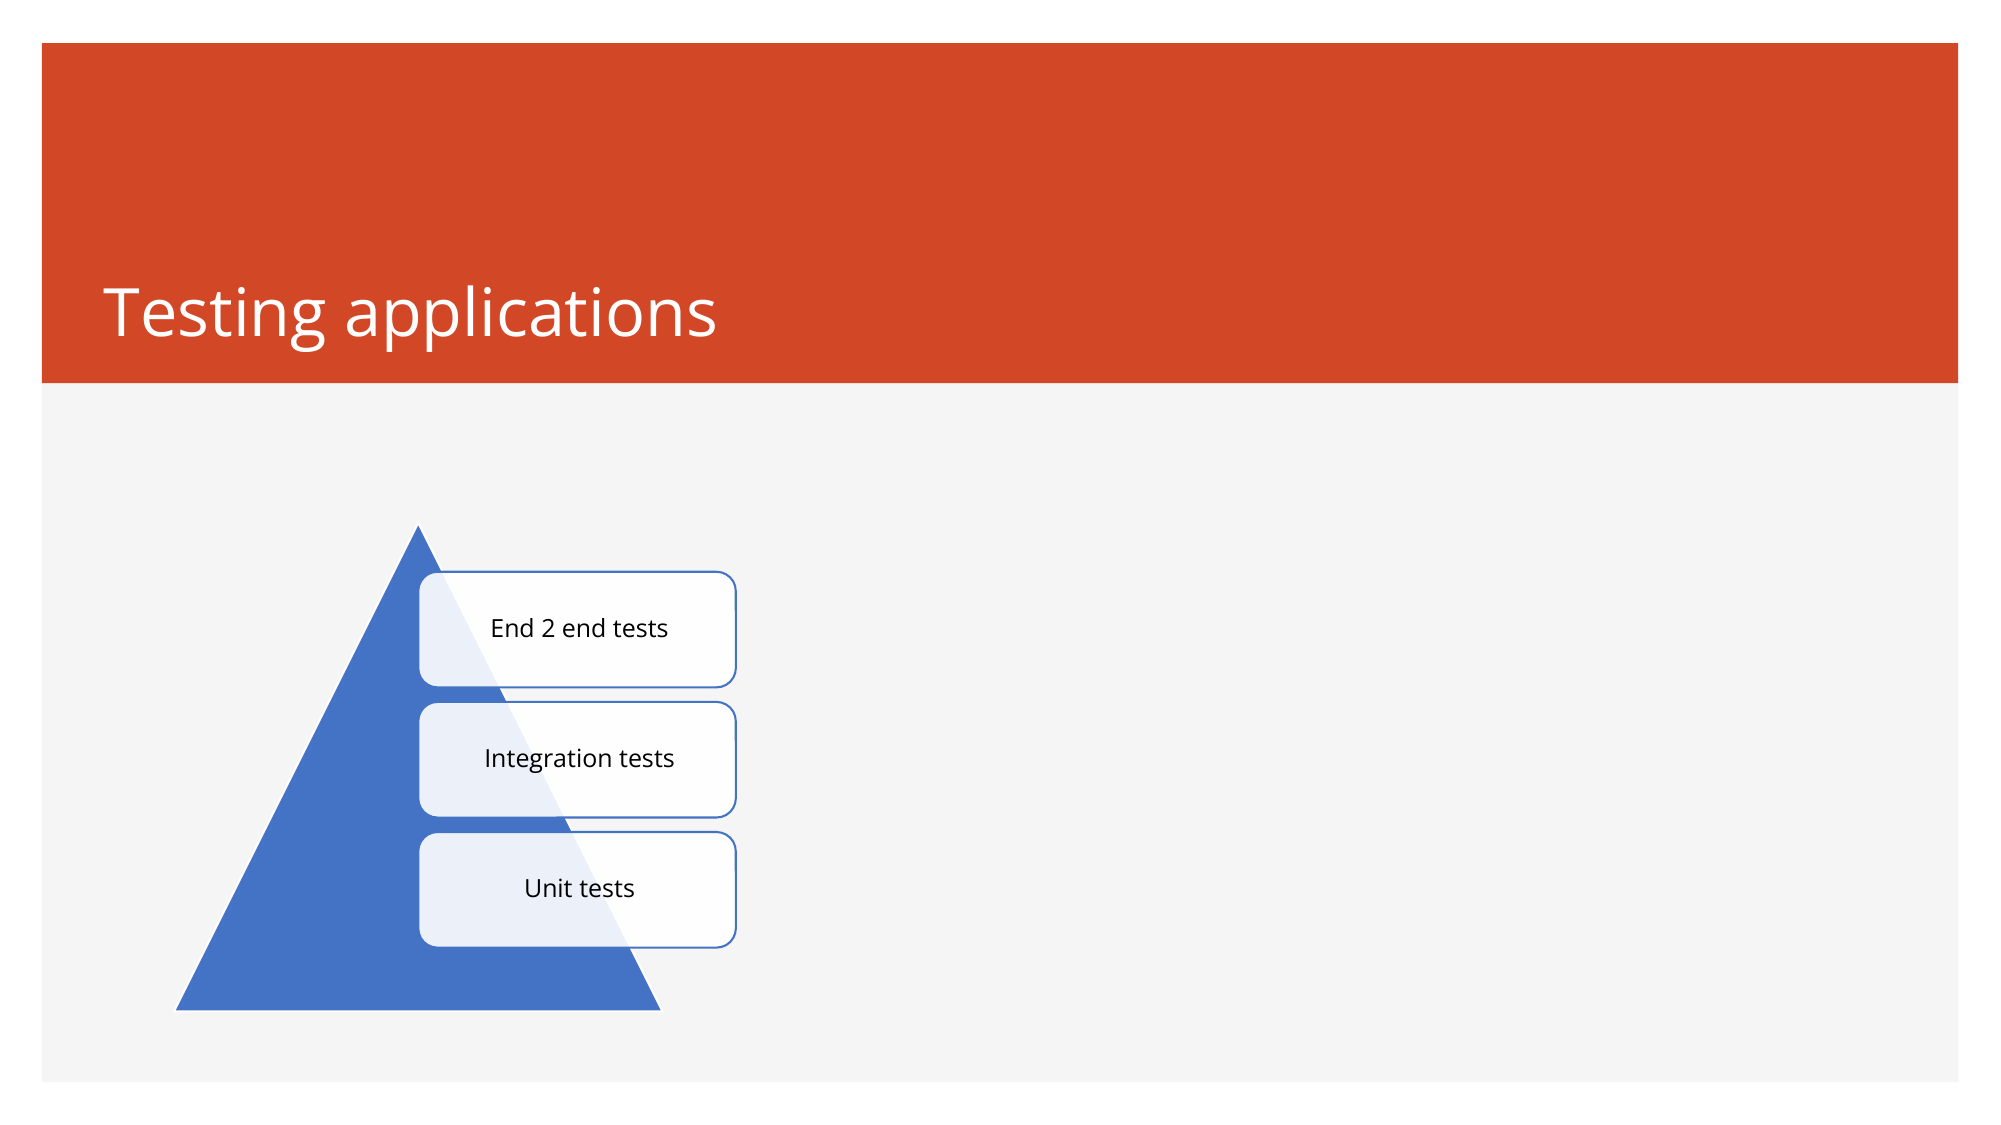

# Testing applications
End 2 end tests
Integration tests
Unit tests